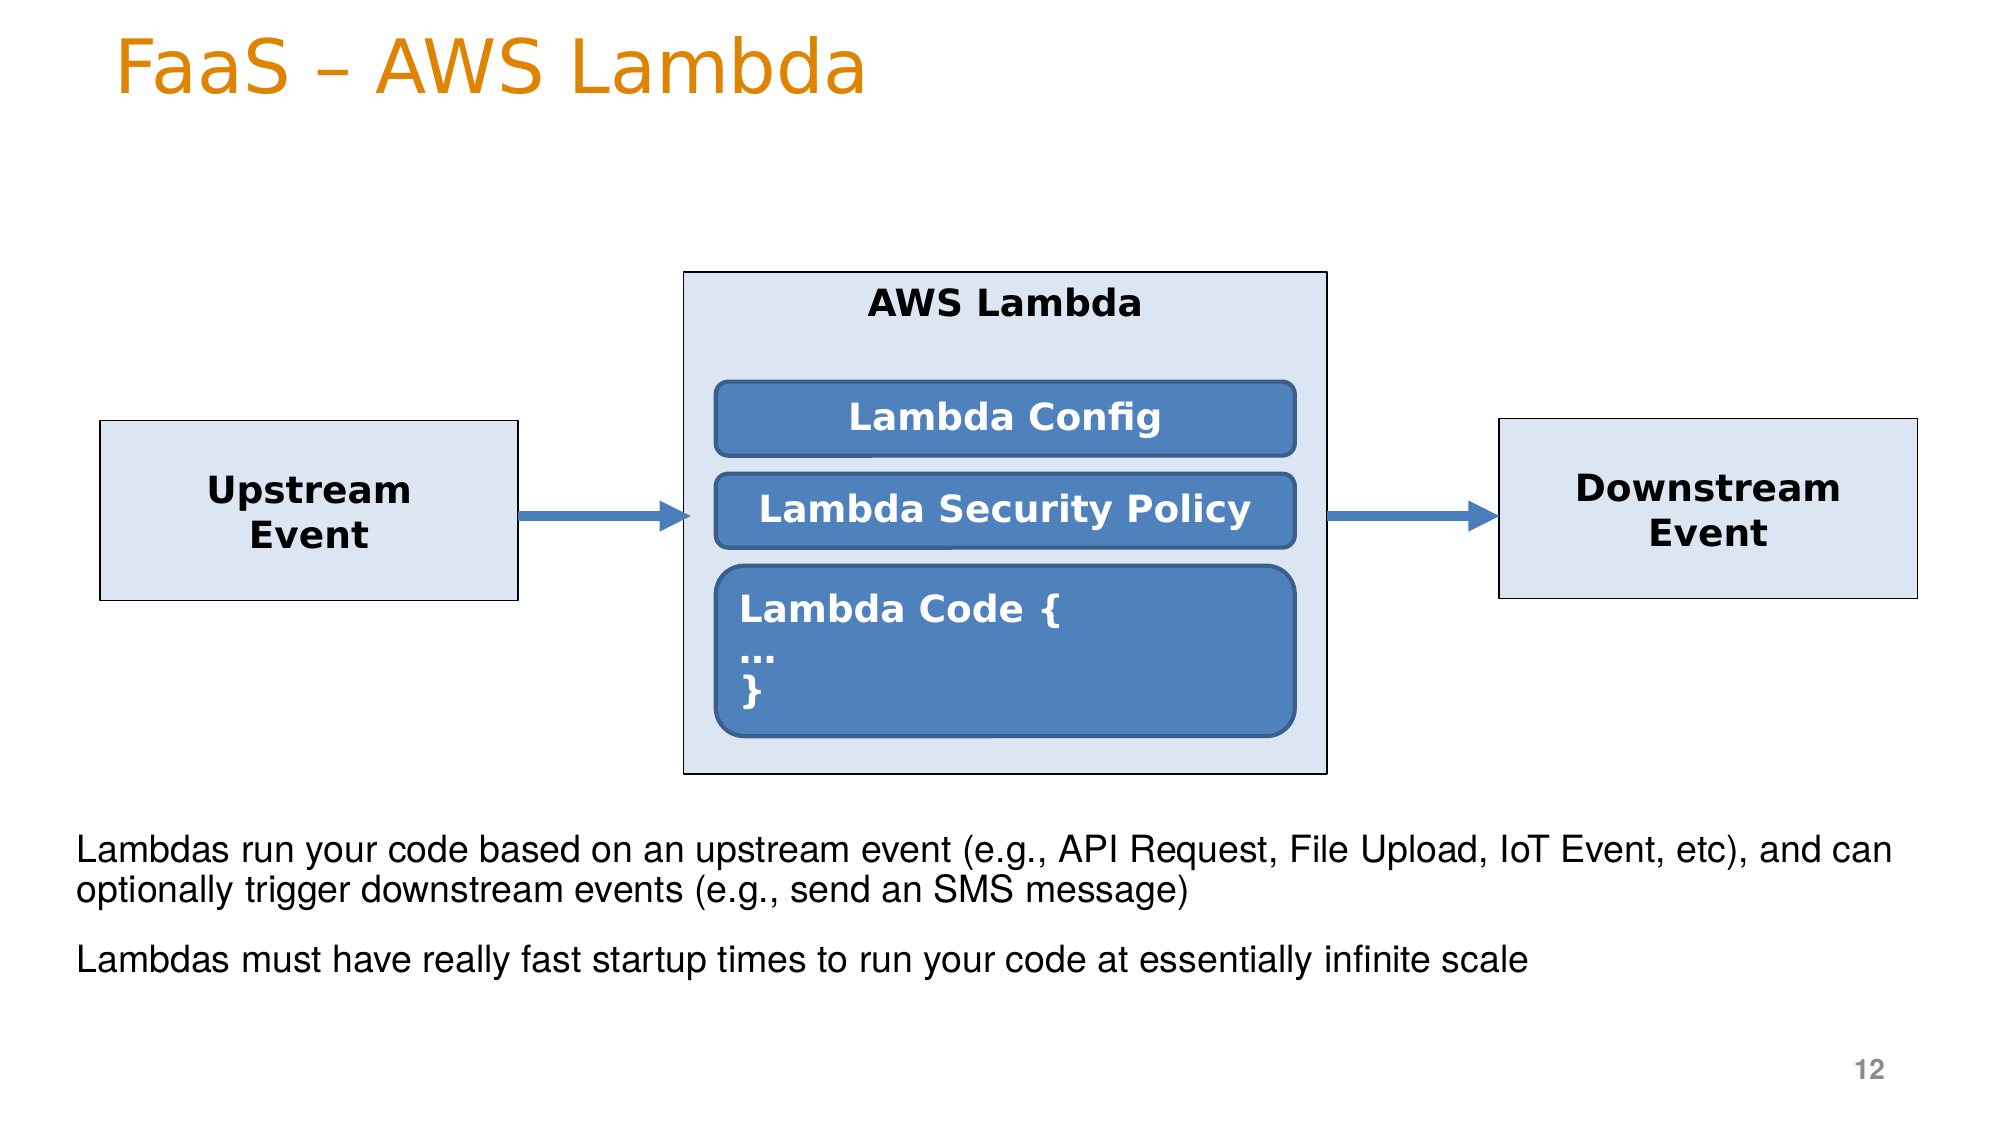

# FaaS – AWS Lambda
AWS Lambda
Lambda Config
Downstream
Event
Upstream
Event
Lambda Security Policy
Lambda Code {
…
}
Lambdas run your code based on an upstream event (e.g., API Request, File Upload, IoT Event, etc), and can optionally trigger downstream events (e.g., send an SMS message)
Lambdas must have really fast startup times to run your code at essentially infinite scale
12